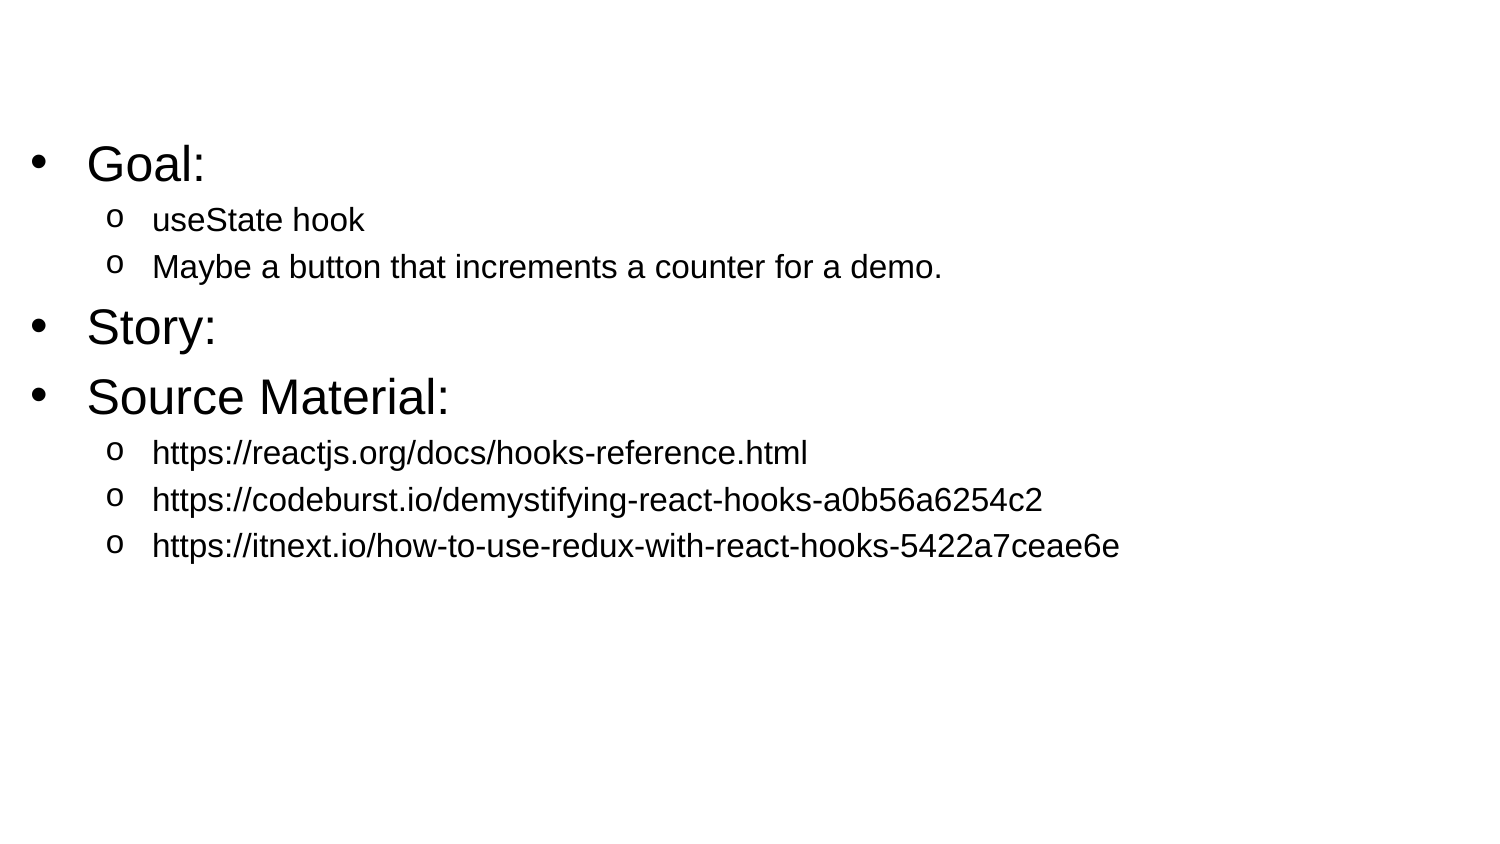

#
Goal:
useState hook
Maybe a button that increments a counter for a demo.
Story:
Source Material:
https://reactjs.org/docs/hooks-reference.html
https://codeburst.io/demystifying-react-hooks-a0b56a6254c2
https://itnext.io/how-to-use-redux-with-react-hooks-5422a7ceae6e